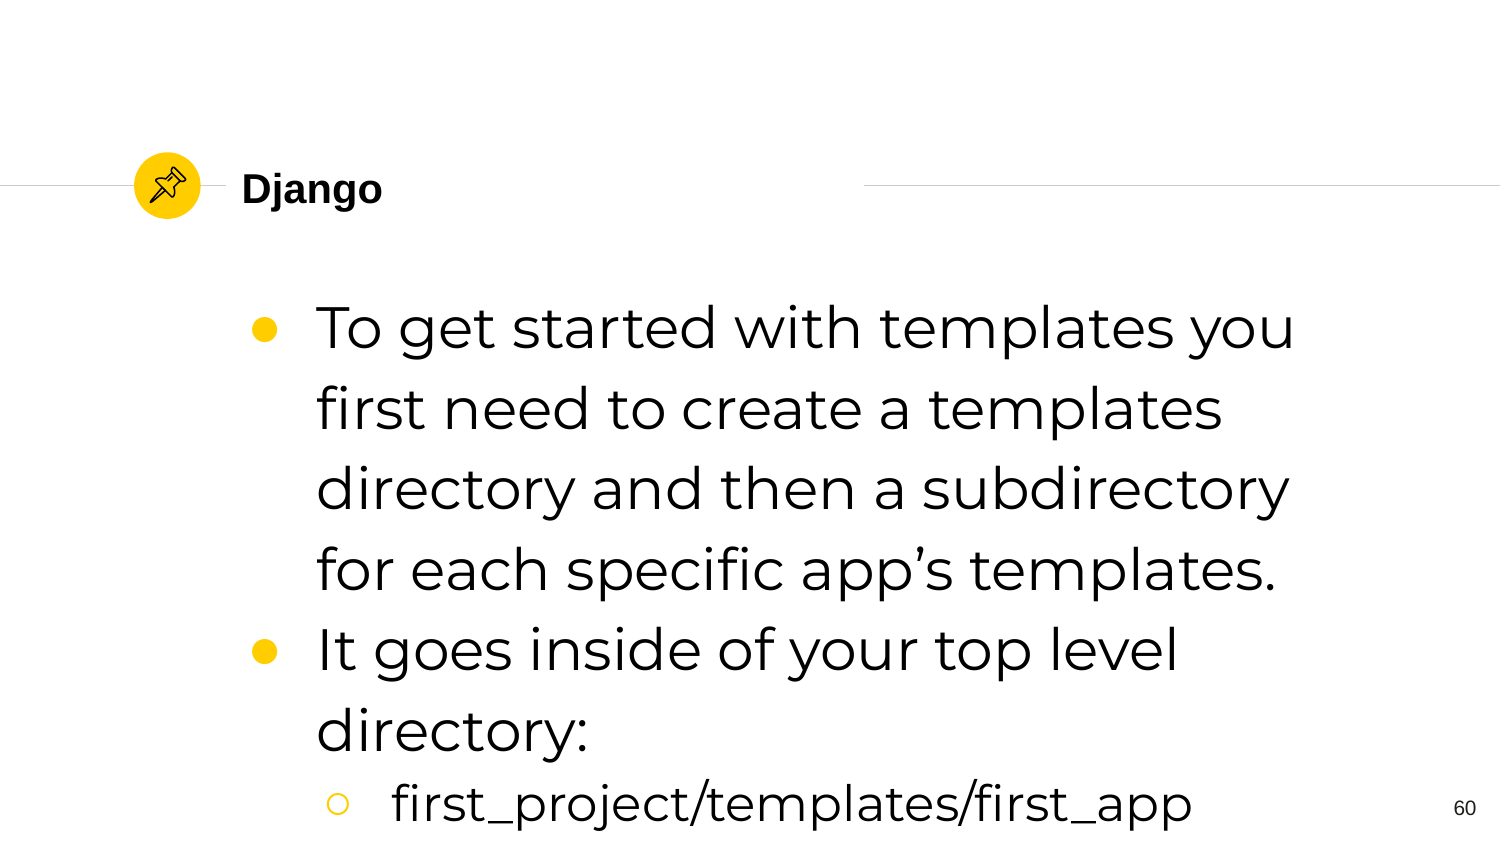

# Django

To get started with templates you first need to create a templates directory and then a subdirectory for each specific app’s templates.
It goes inside of your top level directory:
first_project/templates/first_app
60